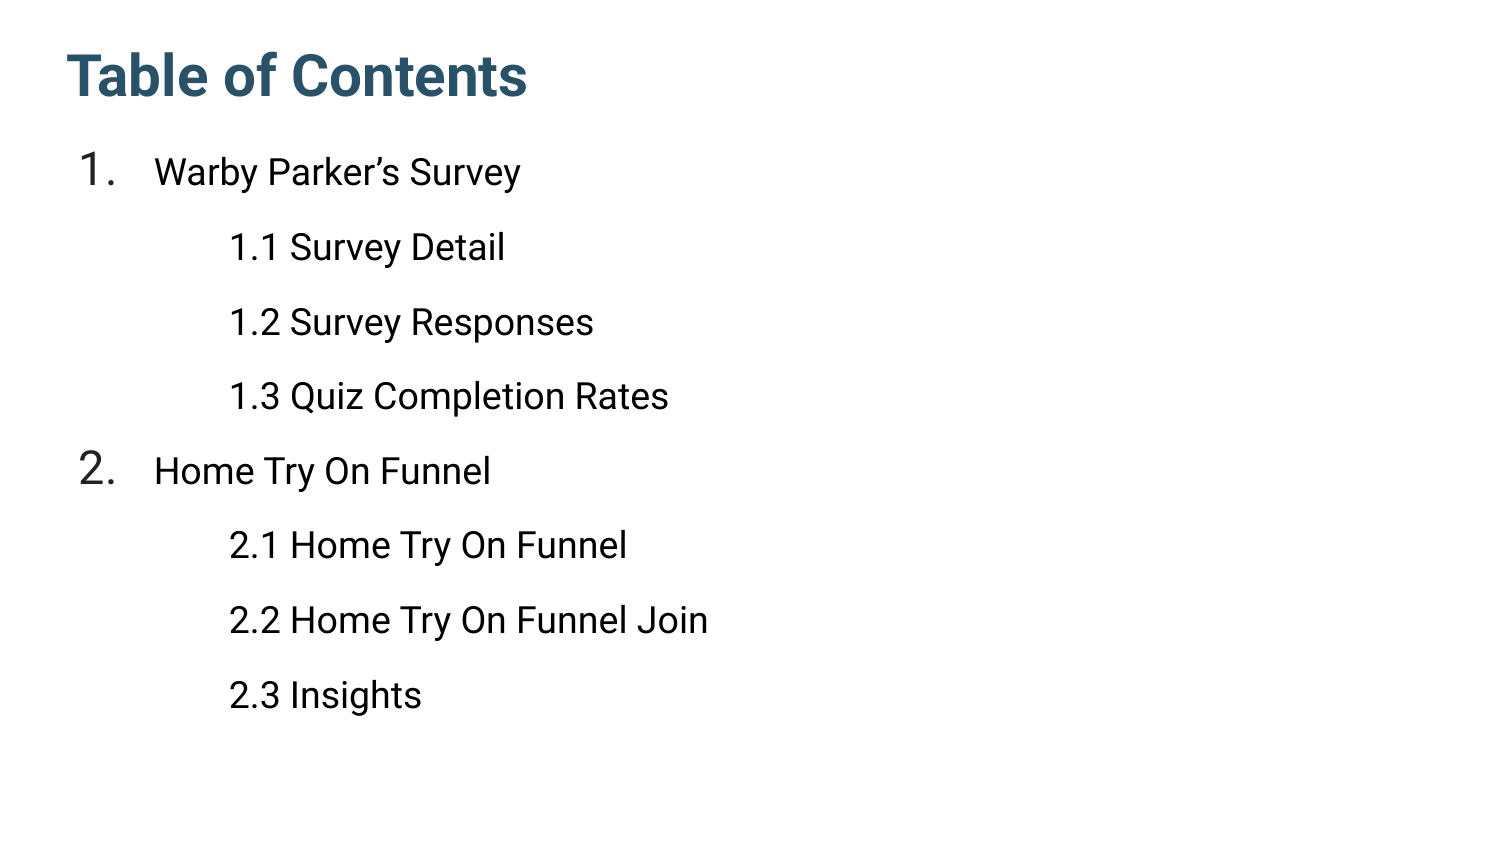

# Table of Contents
Warby Parker’s Survey
	1.1 Survey Detail
	1.2 Survey Responses
	1.3 Quiz Completion Rates
Home Try On Funnel
	2.1 Home Try On Funnel
	2.2 Home Try On Funnel Join
	2.3 Insights